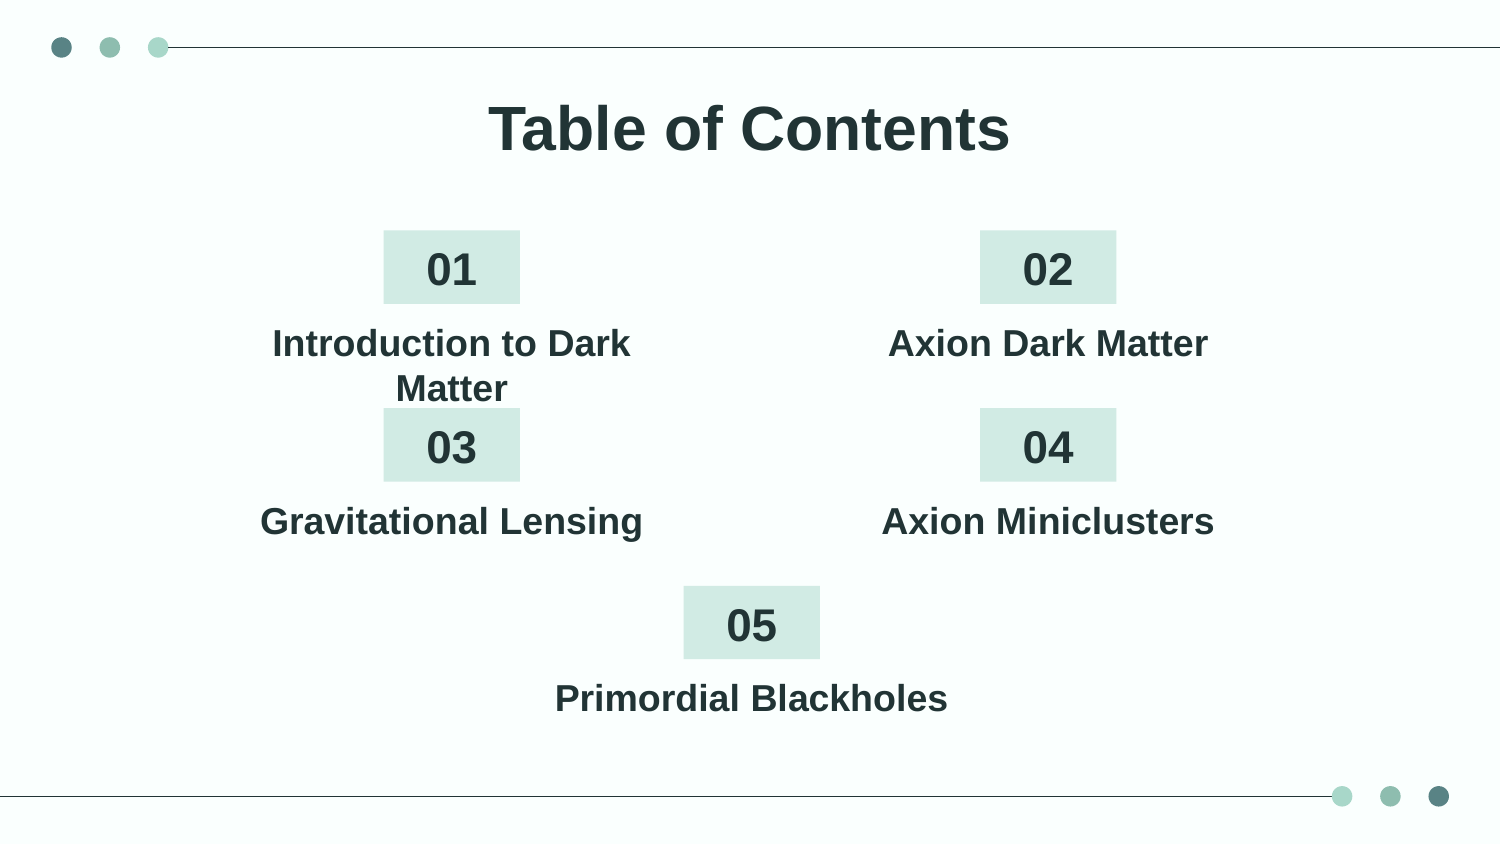

# Table of Contents
01
02
Introduction to Dark Matter
Axion Dark Matter
03
04
Gravitational Lensing
Axion Miniclusters
05
Primordial Blackholes